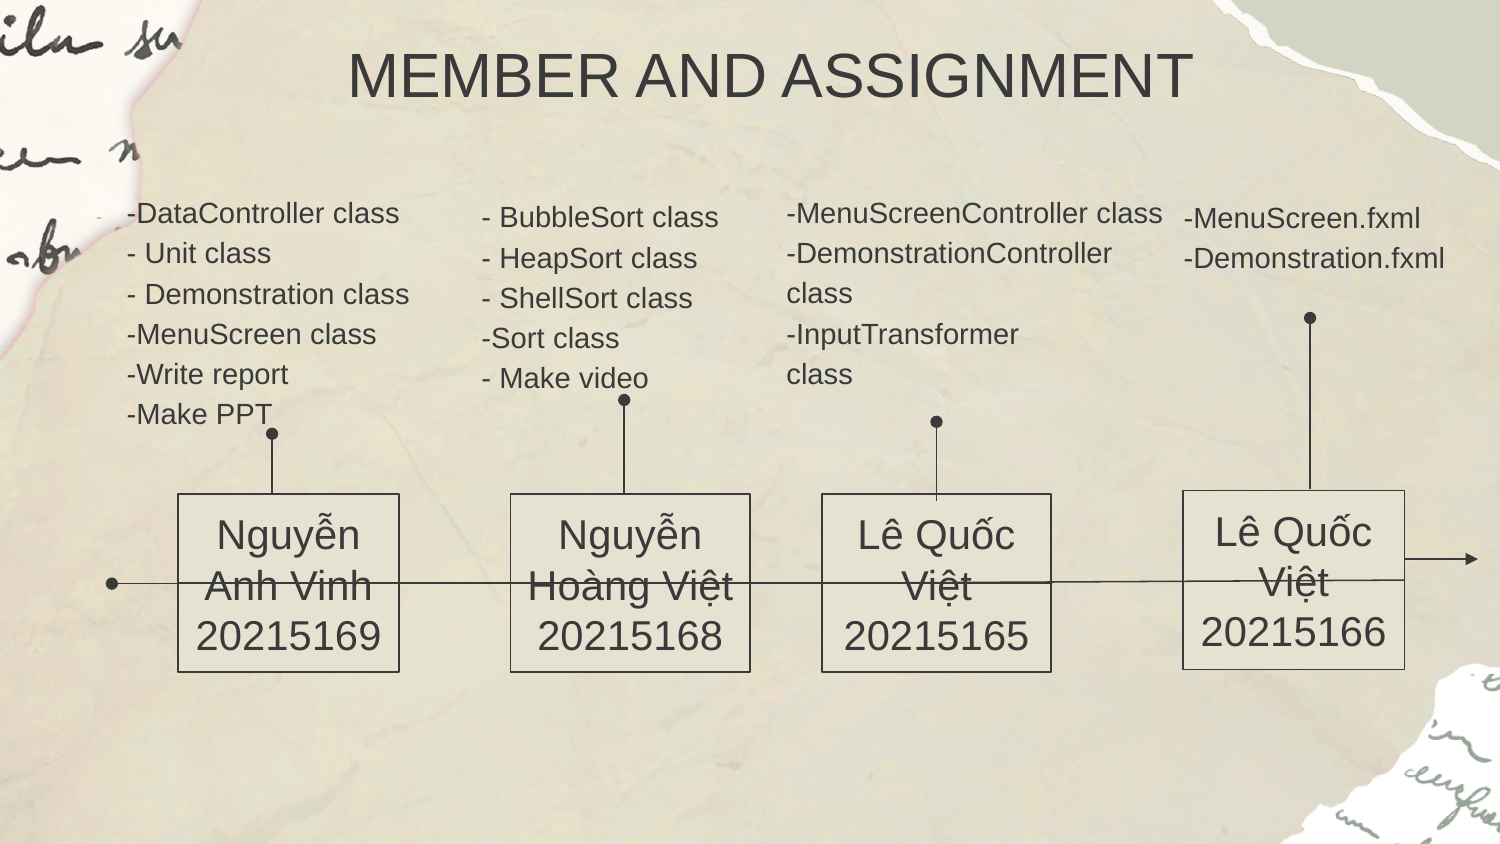

# MEMBER AND ASSIGNMENT
-MenuScreenController class
-DemonstrationController class
-InputTransformer
class
-DataController class
- Unit class
- Demonstration class
-MenuScreen class
-Write report
-Make PPT

- BubbleSort class
- HeapSort class
- ShellSort class
-Sort class
- Make video
-MenuScreen.fxml
-Demonstration.fxml
Lê Quốc Việt
20215166
Lê Quốc Việt
20215165
Nguyễn Anh Vinh
20215169
Nguyễn Hoàng Việt
20215168